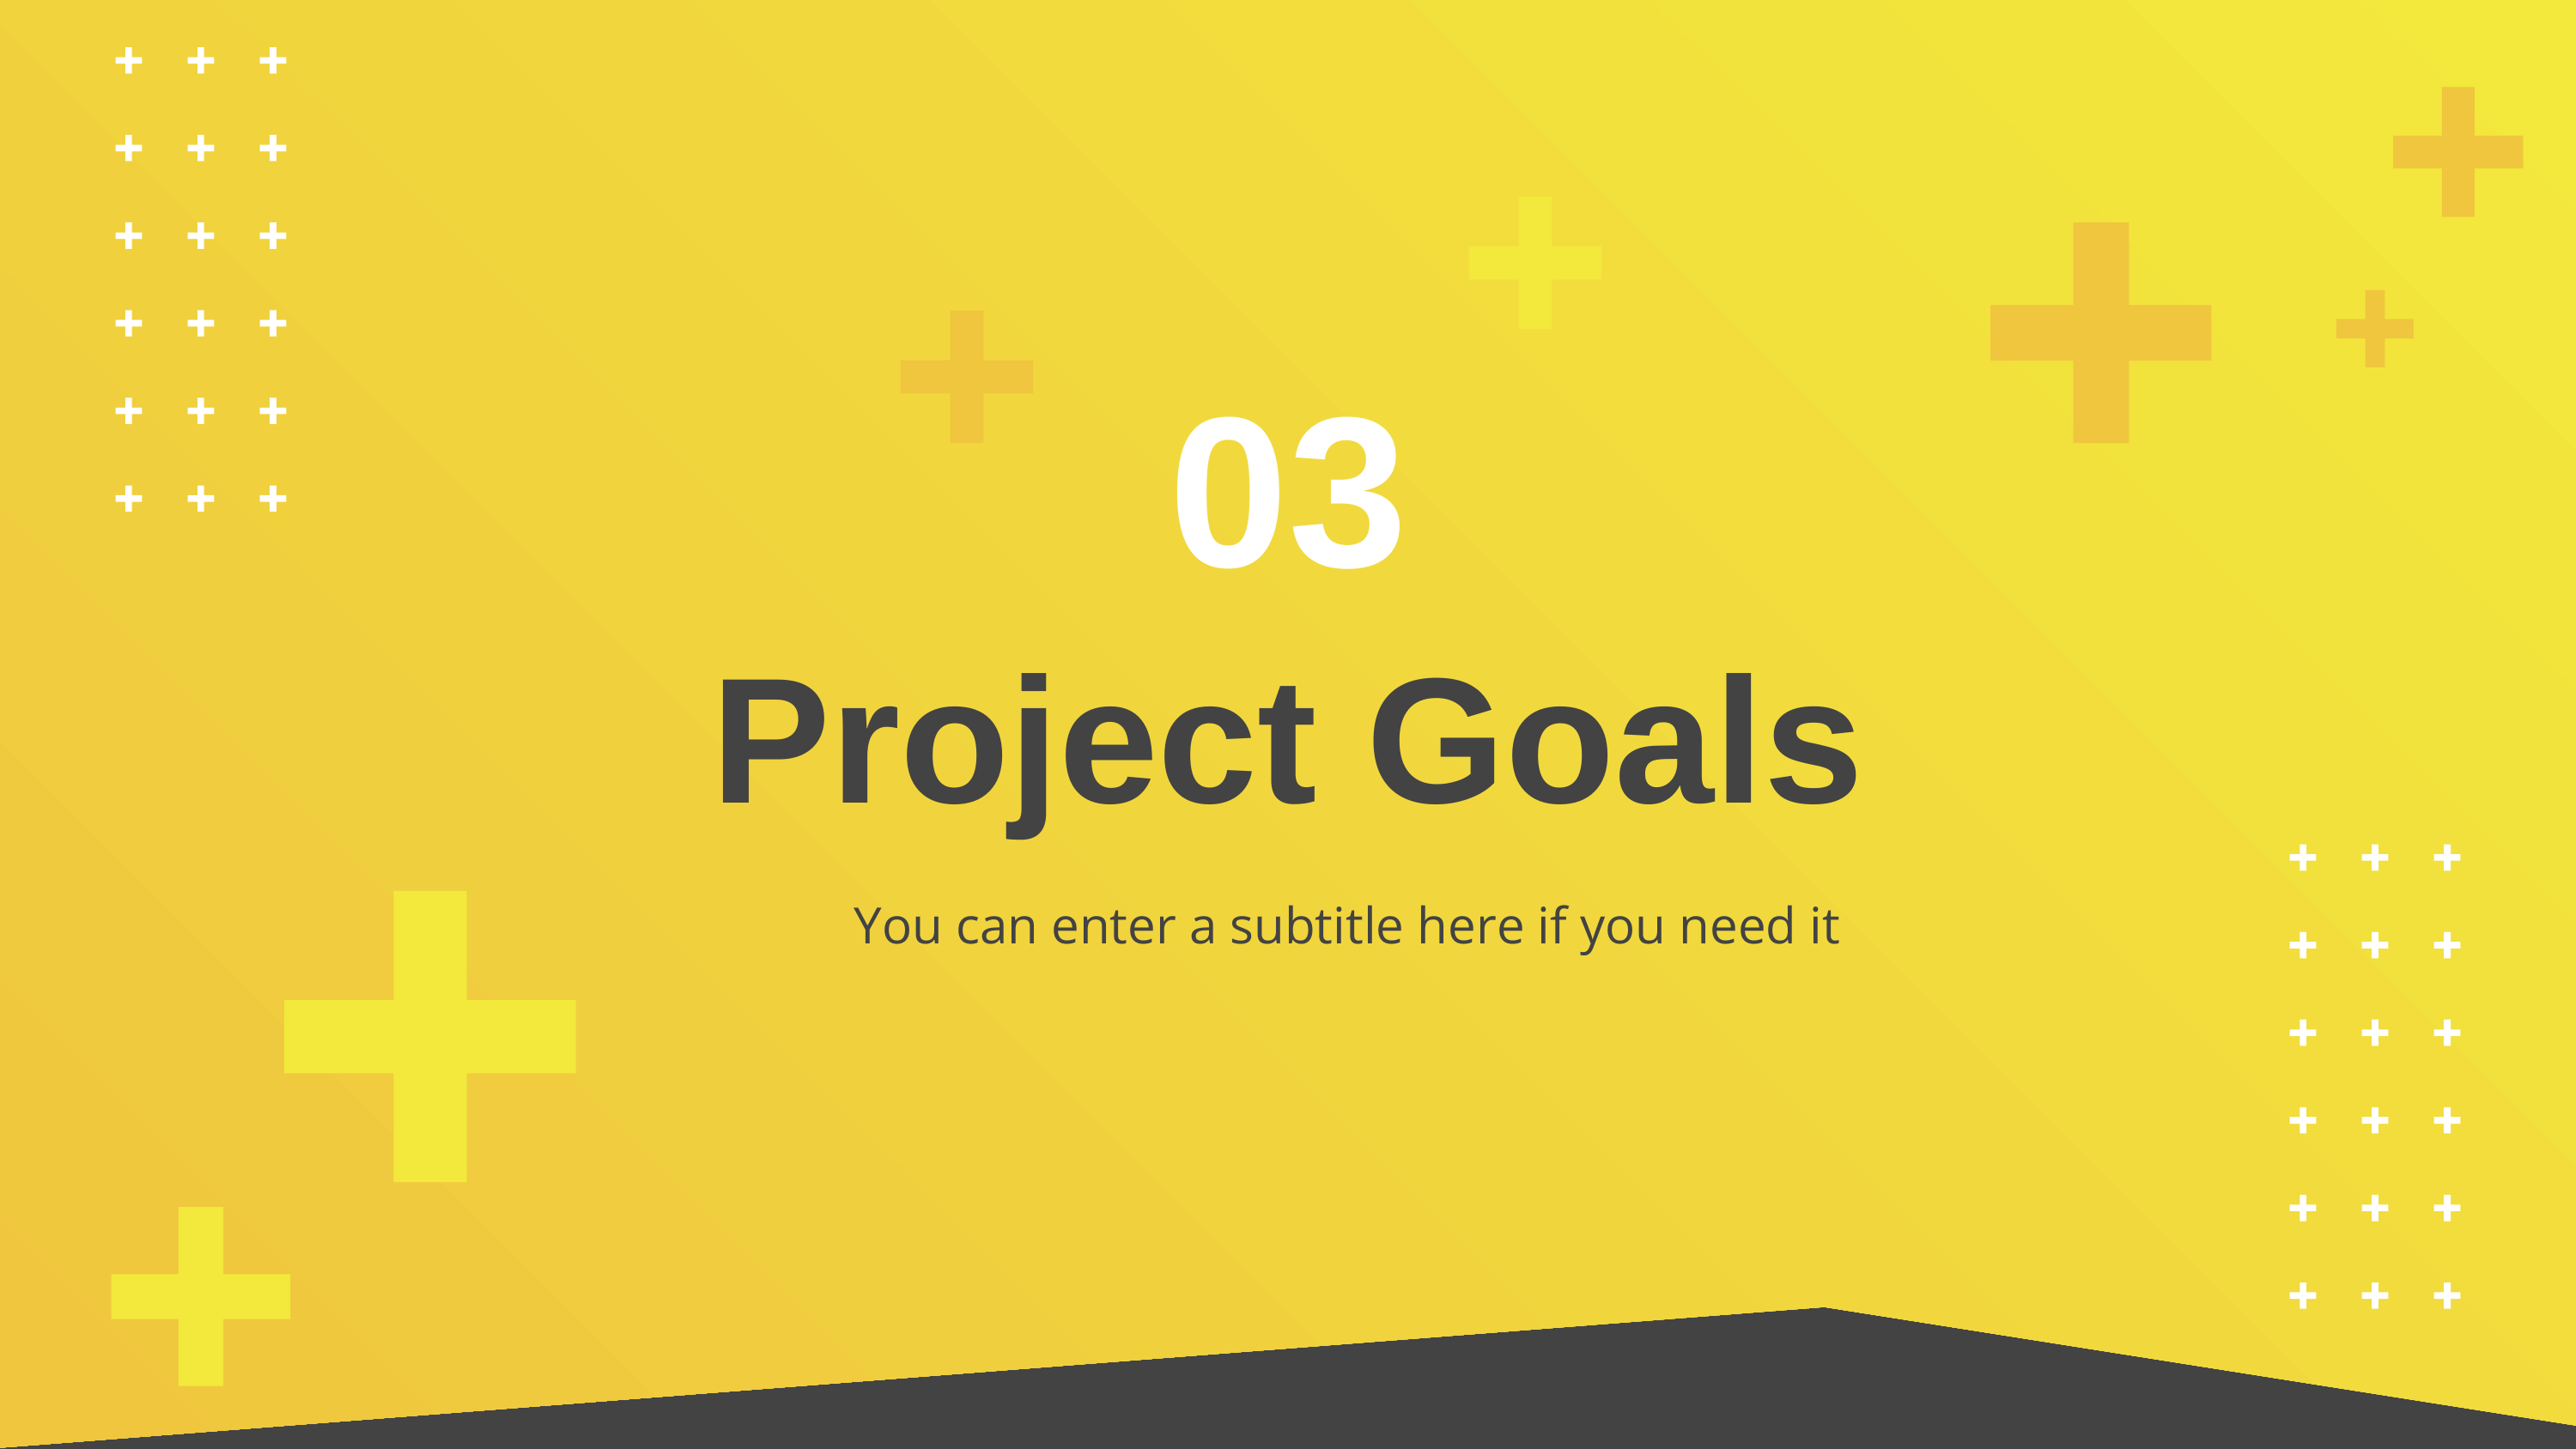

03
# Project Goals
You can enter a subtitle here if you need it